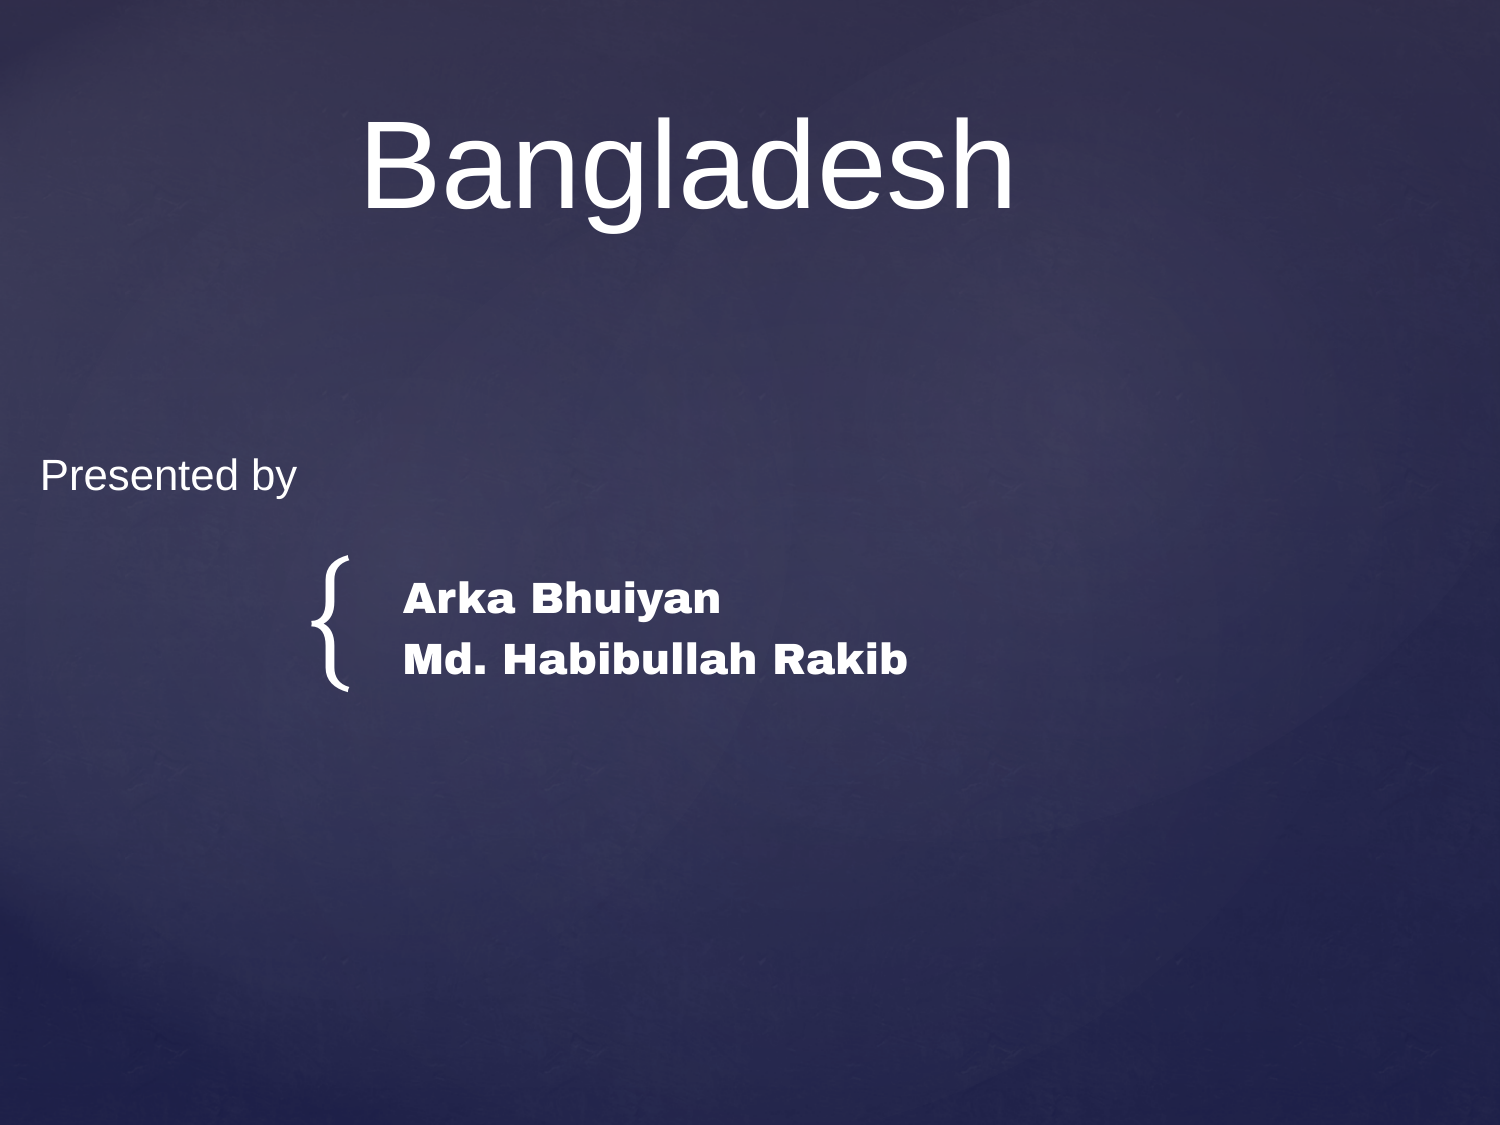

# Bangladesh
Presented by

                         Arka Bhuiyan
                         Md. Habibullah Rakib